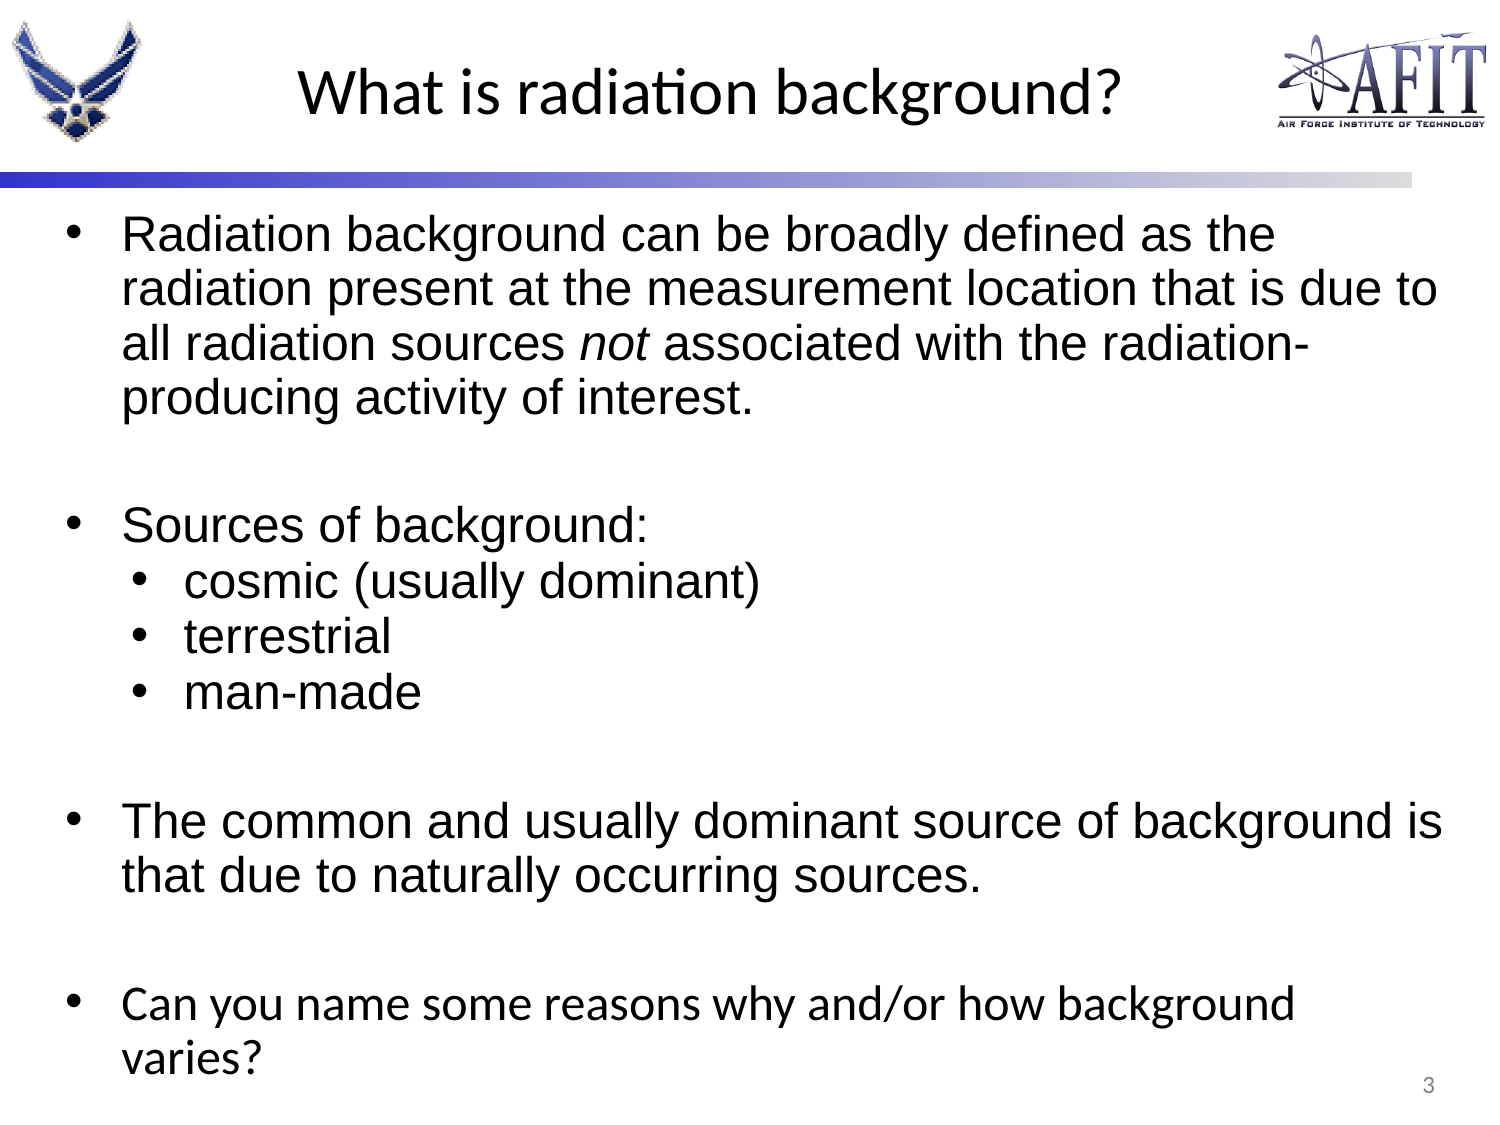

# What is radiation background?
Radiation background can be broadly defined as the radiation present at the measurement location that is due to all radiation sources not associated with the radiation-producing activity of interest.

Sources of background:
cosmic (usually dominant)
terrestrial
man-made

The common and usually dominant source of background is that due to naturally occurring sources.

Can you name some reasons why and/or how background varies?
3